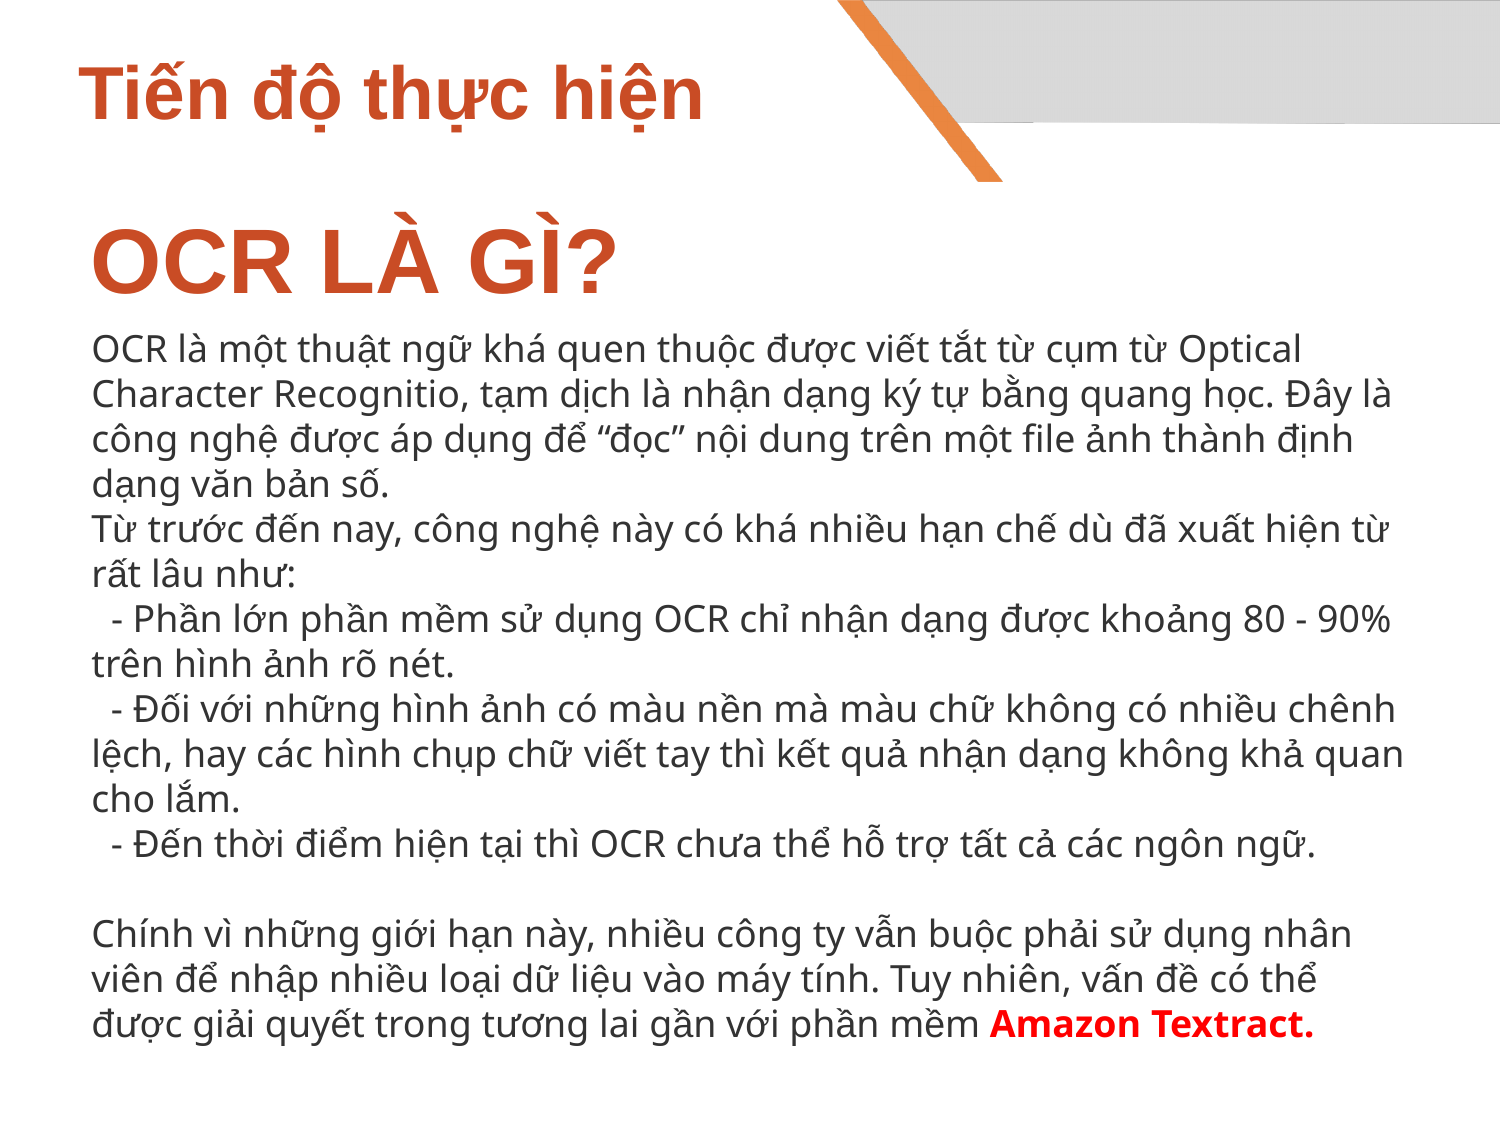

Tiến độ thực hiện
# OCR LÀ GÌ?
OCR là một thuật ngữ khá quen thuộc được viết tắt từ cụm từ Optical Character Recognitio, tạm dịch là nhận dạng ký tự bằng quang học. Đây là công nghệ được áp dụng để “đọc” nội dung trên một file ảnh thành định dạng văn bản số.
Từ trước đến nay, công nghệ này có khá nhiều hạn chế dù đã xuất hiện từ rất lâu như:
  - Phần lớn phần mềm sử dụng OCR chỉ nhận dạng được khoảng 80 - 90% trên hình ảnh rõ nét.
  - Đối với những hình ảnh có màu nền mà màu chữ không có nhiều chênh lệch, hay các hình chụp chữ viết tay thì kết quả nhận dạng không khả quan cho lắm.
  - Đến thời điểm hiện tại thì OCR chưa thể hỗ trợ tất cả các ngôn ngữ.
Chính vì những giới hạn này, nhiều công ty vẫn buộc phải sử dụng nhân viên để nhập nhiều loại dữ liệu vào máy tính. Tuy nhiên, vấn đề có thể được giải quyết trong tương lai gần với phần mềm Amazon Textract.